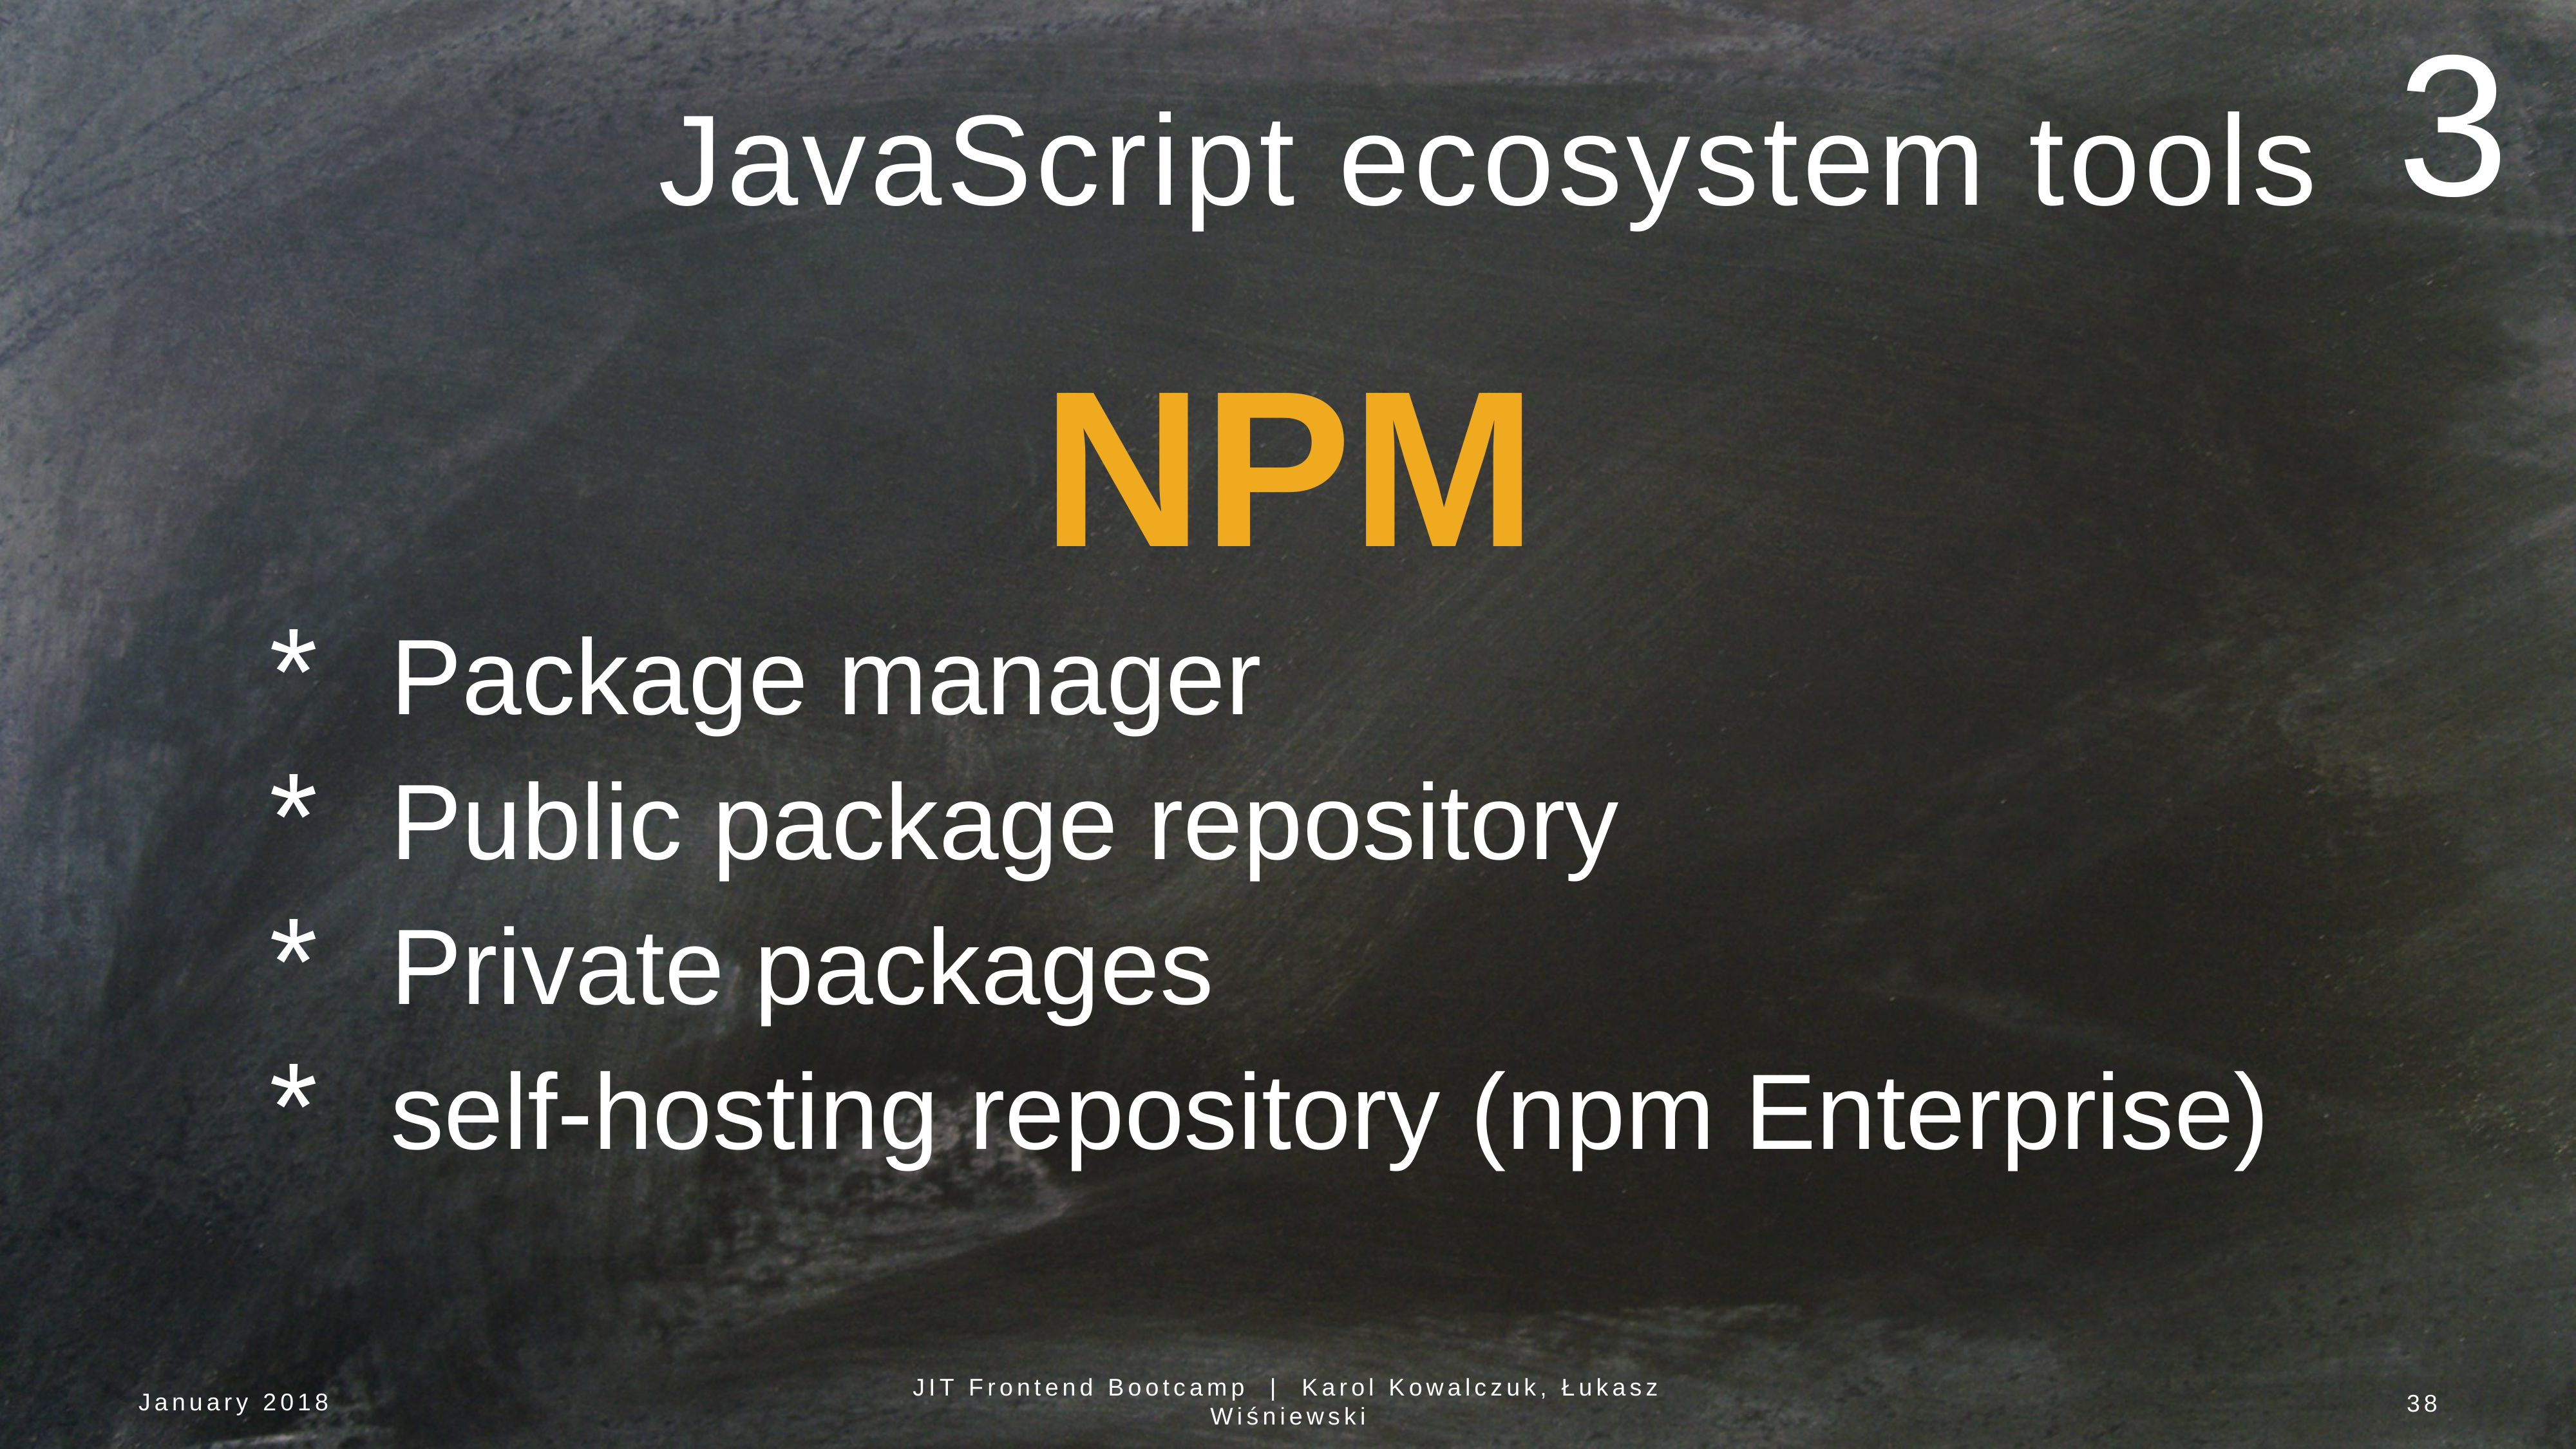

3
JavaScript ecosystem tools
NPM
Package manager
Public package repository
Private packages
self-hosting repository (npm Enterprise)
January 2018
JIT Frontend Bootcamp  |  Karol Kowalczuk, Łukasz Wiśniewski
38